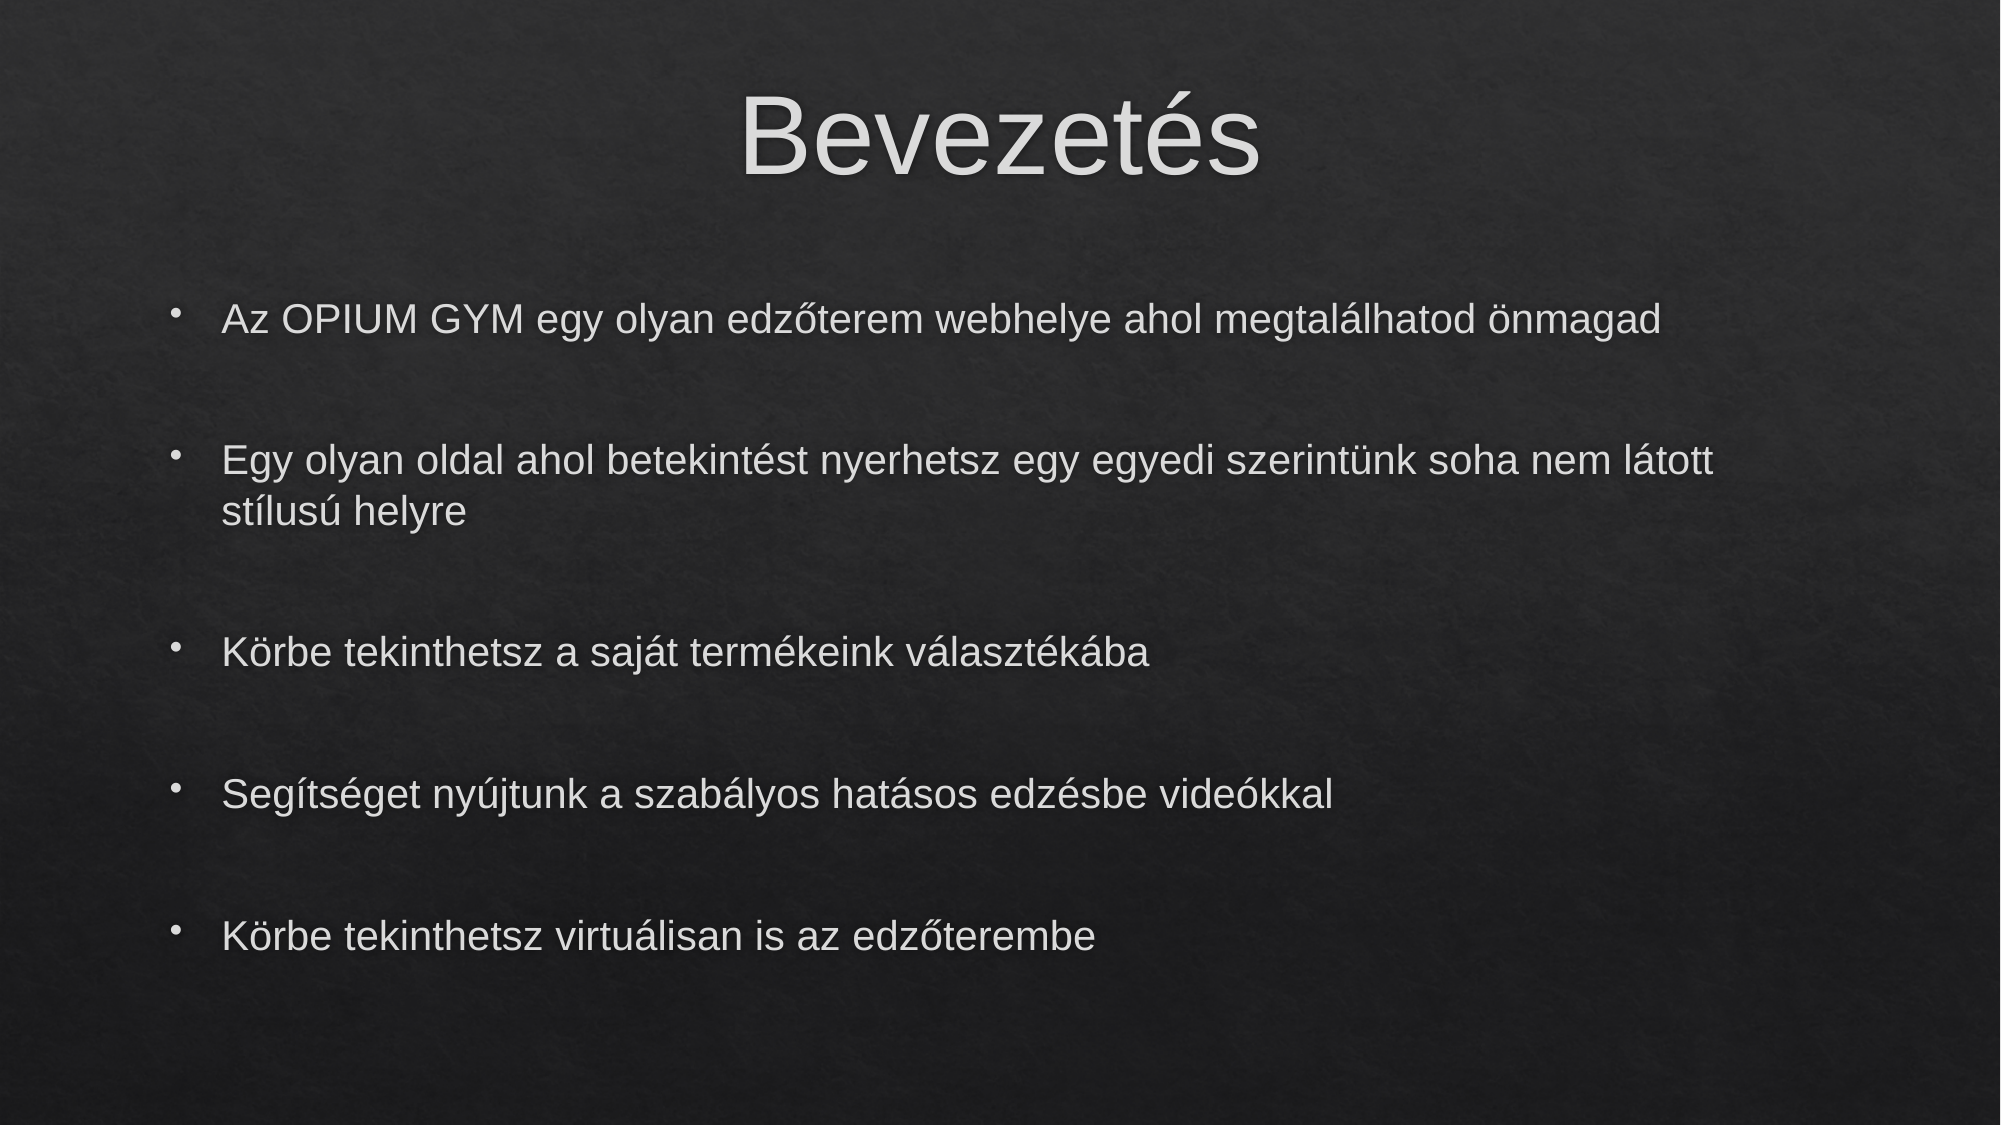

# Bevezetés
Az OPIUM GYM egy olyan edzőterem webhelye ahol megtalálhatod önmagad

Egy olyan oldal ahol betekintést nyerhetsz egy egyedi szerintünk soha nem látott stílusú helyre

Körbe tekinthetsz a saját termékeink választékába

Segítséget nyújtunk a szabályos hatásos edzésbe videókkal

Körbe tekinthetsz virtuálisan is az edzőterembe